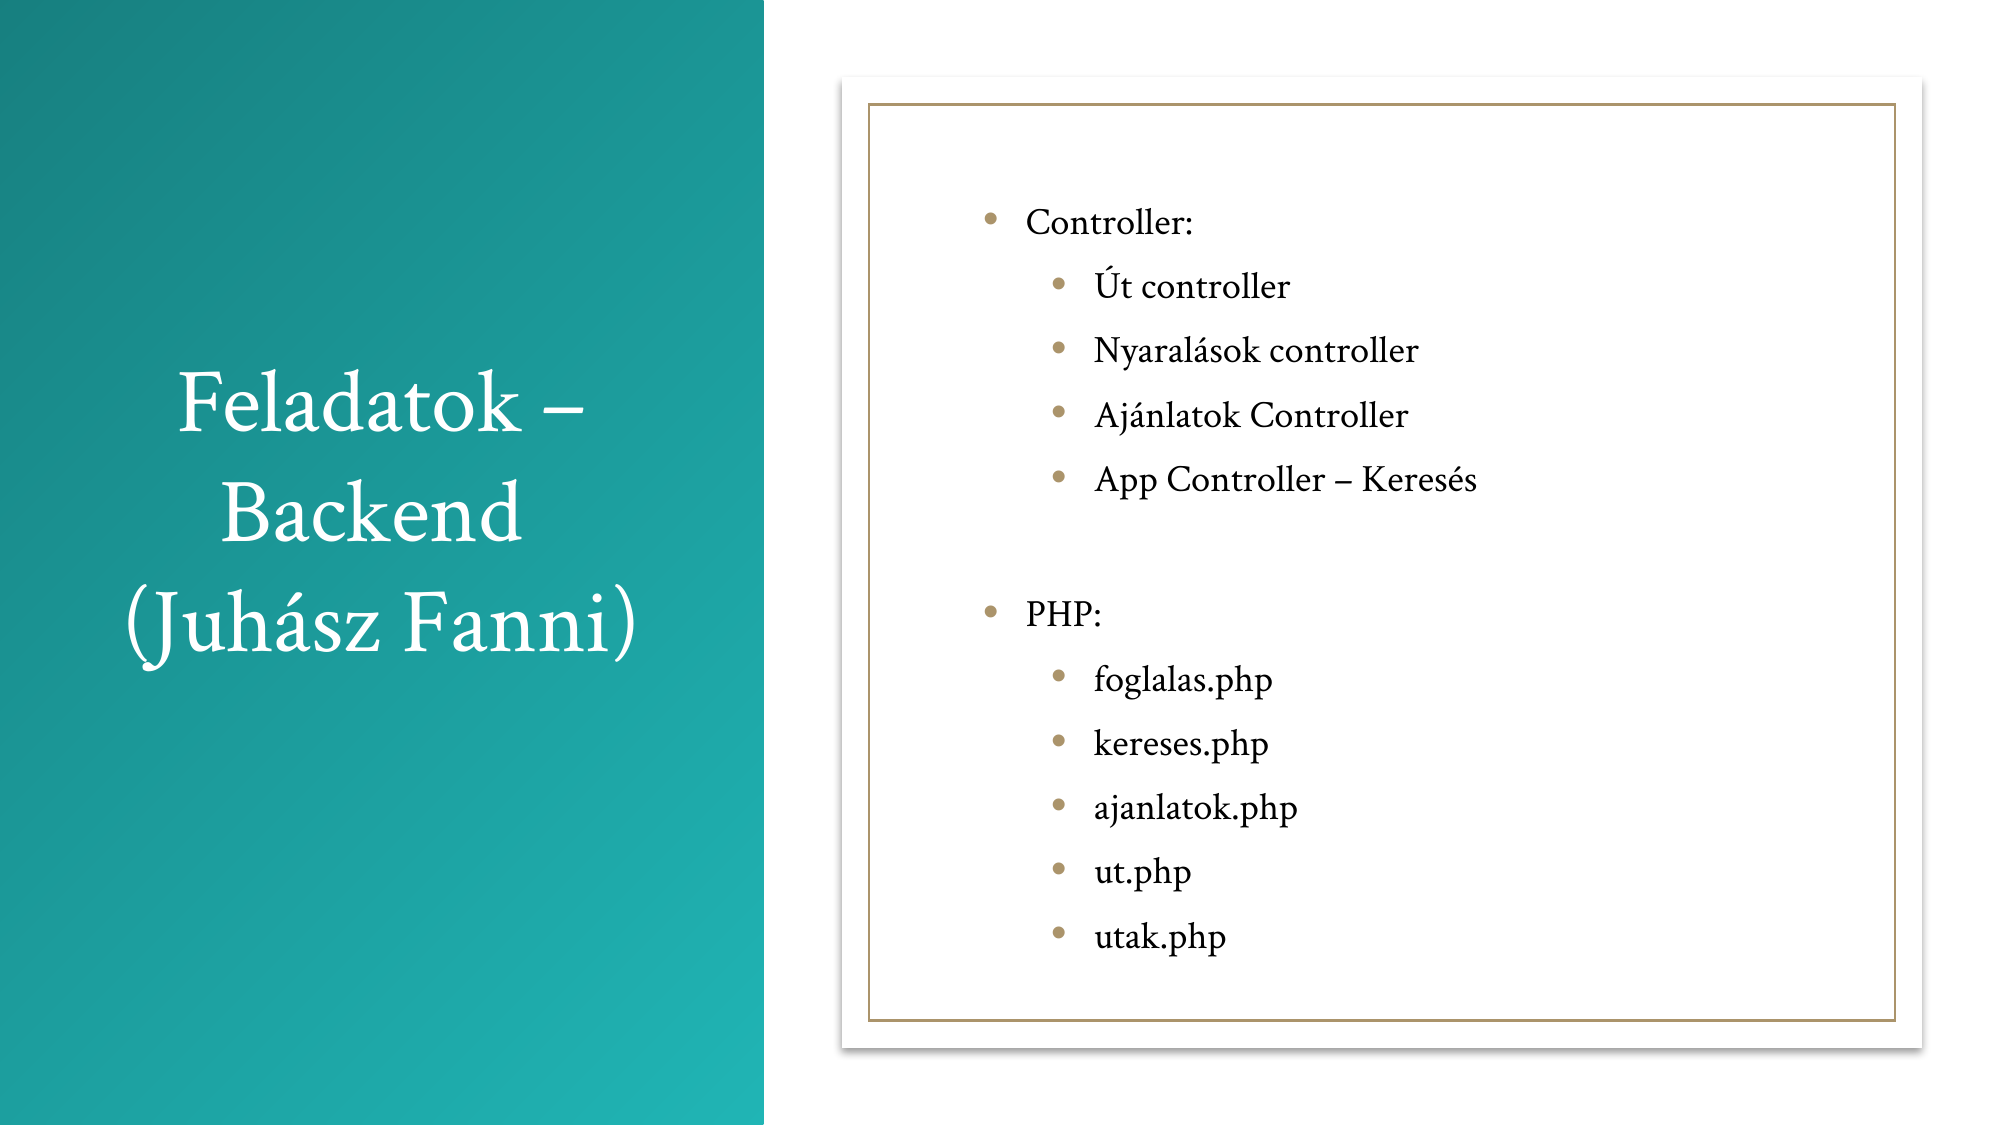

Feladatok – Backend
(Juhász Fanni)

# Témaválasztás

Controller:
Út controller
Nyaralások controller
Ajánlatok Controller
App Controller – Keresés

PHP:
foglalas.php
kereses.php
ajanlatok.php
ut.php
utak.php